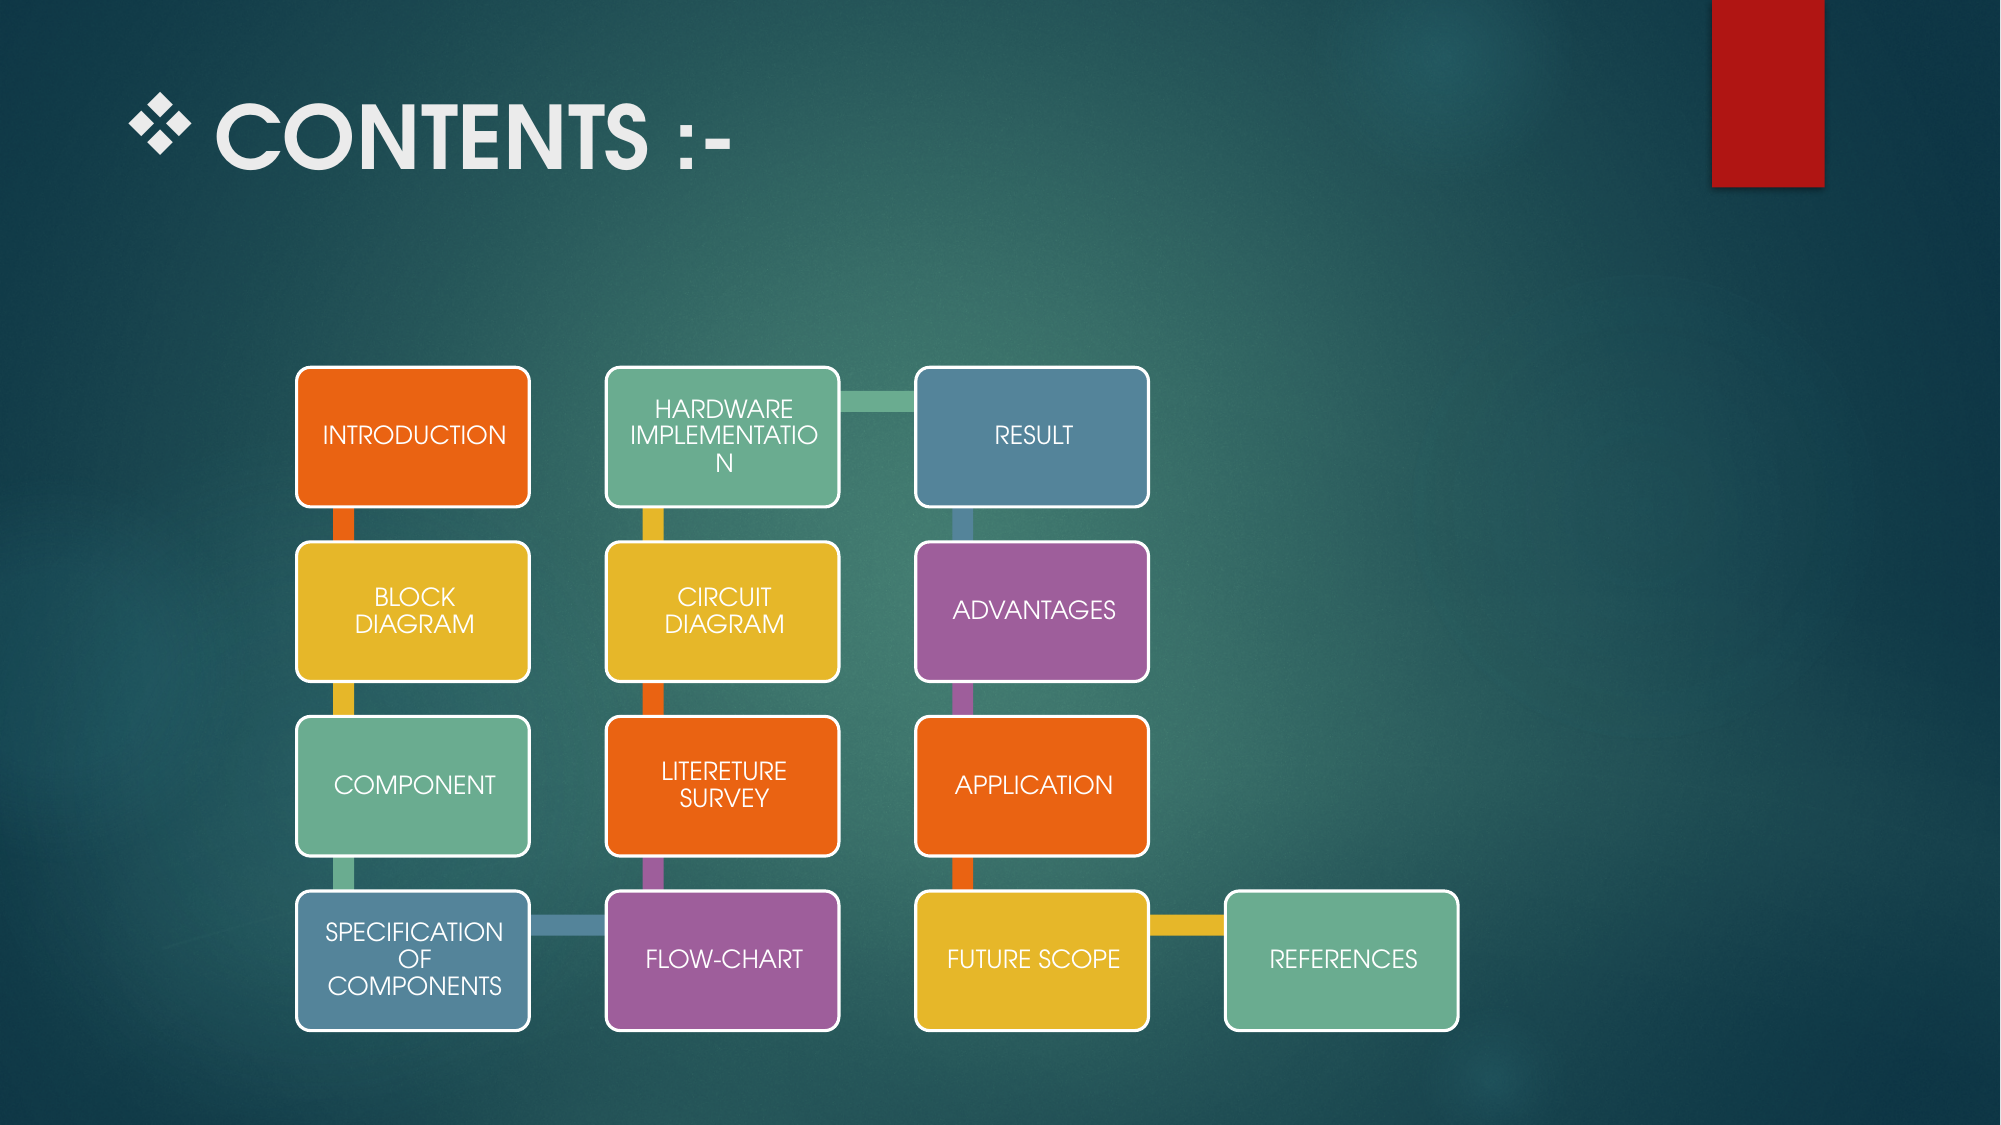

# CONTENTS :-
INTRODUCTION
BLOCK DIAGRAM
COMPONENT
SPECIFICATION OF COMPONENTS
FLOW-CHART
LITERETURE SURVEY
CIRCUIT DIAGRAM
HARDWARE IMPLEMENTATION
RESULT
ADVANTAGES
APPLICATION
FUTURE SCOPE
REFERENCES